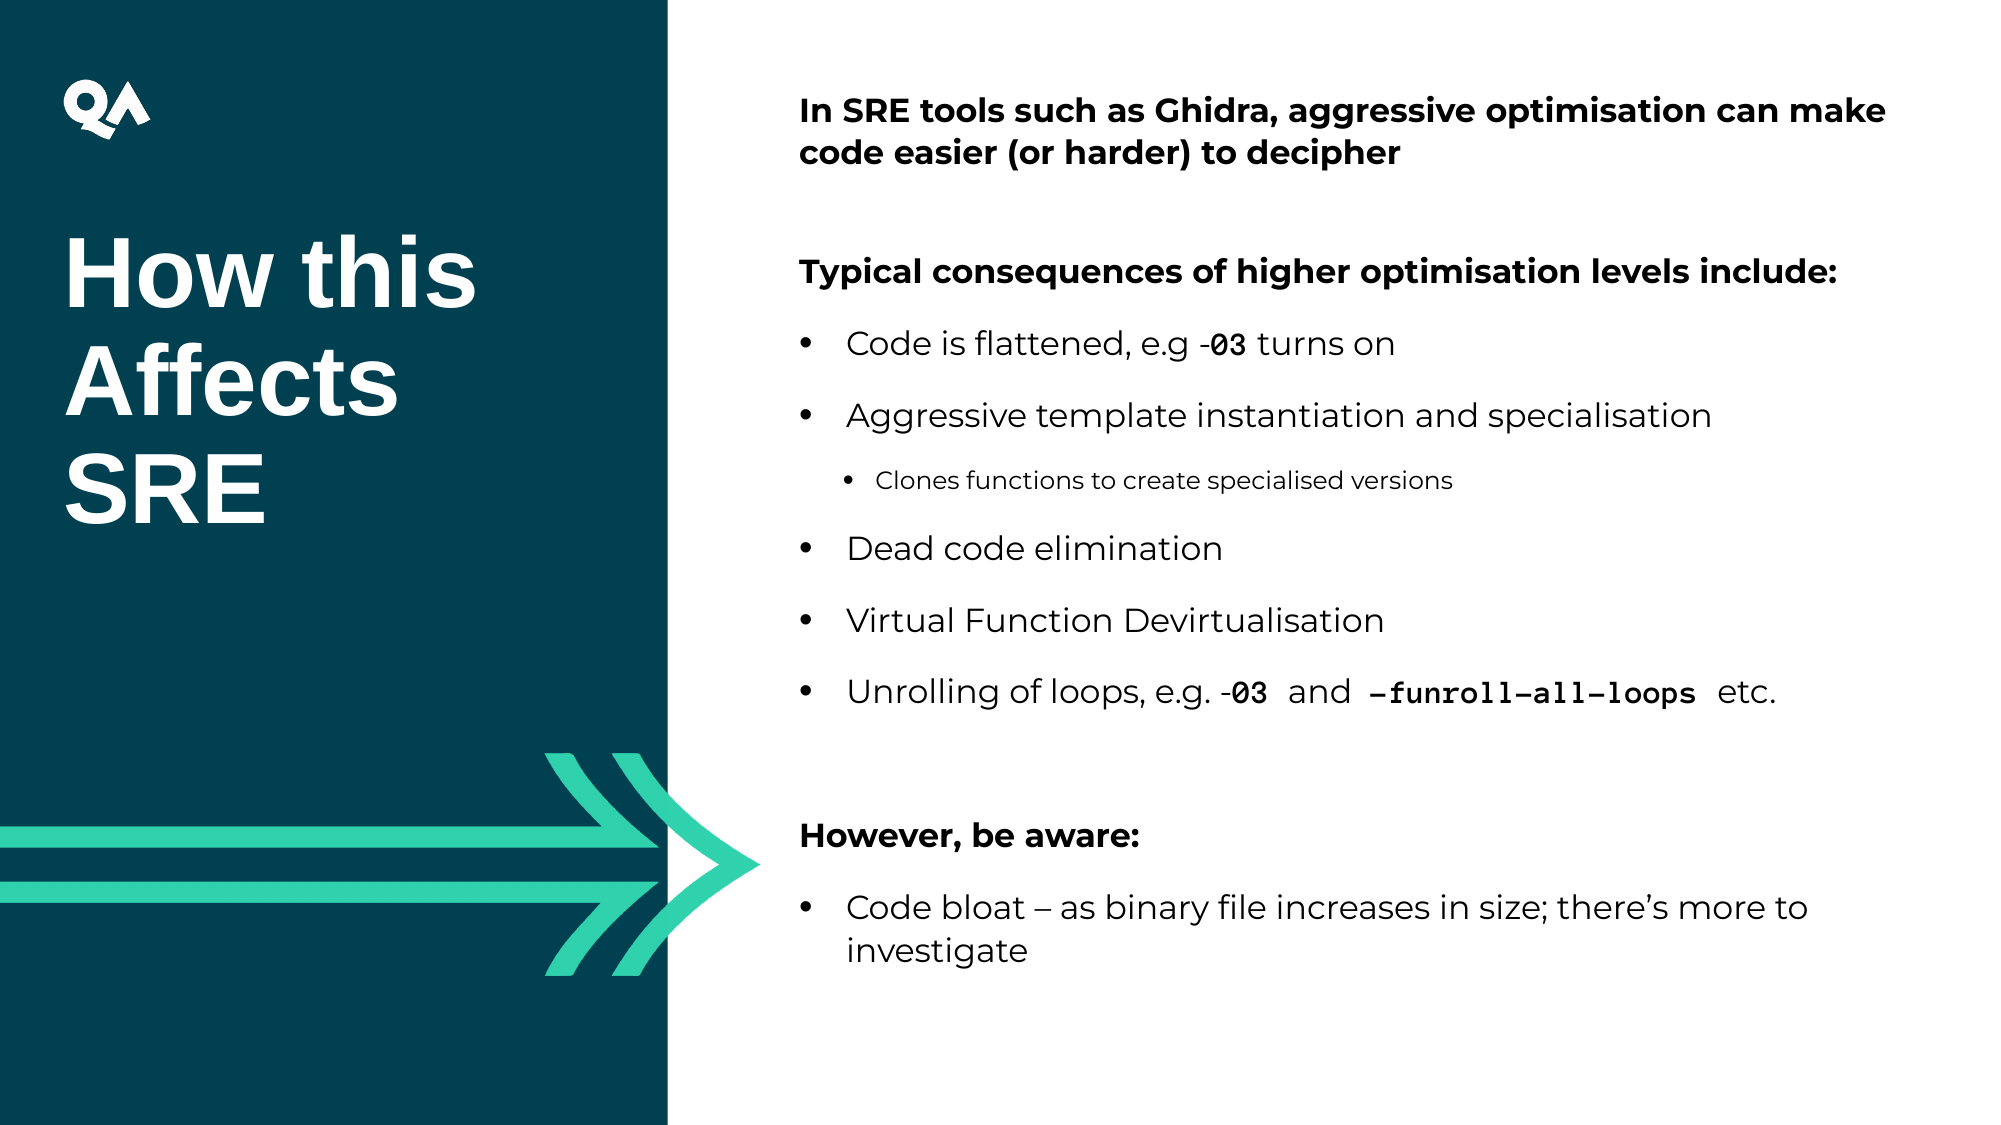

In SRE tools such as Ghidra, aggressive optimisation can make code easier (or harder) to decipher

Typical consequences of higher optimisation levels include:
Code is flattened, e.g -03 turns on
Aggressive template instantiation and specialisation
Clones functions to create specialised versions
Dead code elimination
Virtual Function Devirtualisation
Unrolling of loops, e.g. -03 and –funroll-all-loops etc.

However, be aware:
Code bloat – as binary file increases in size; there’s more to investigate

How this Affects SRE